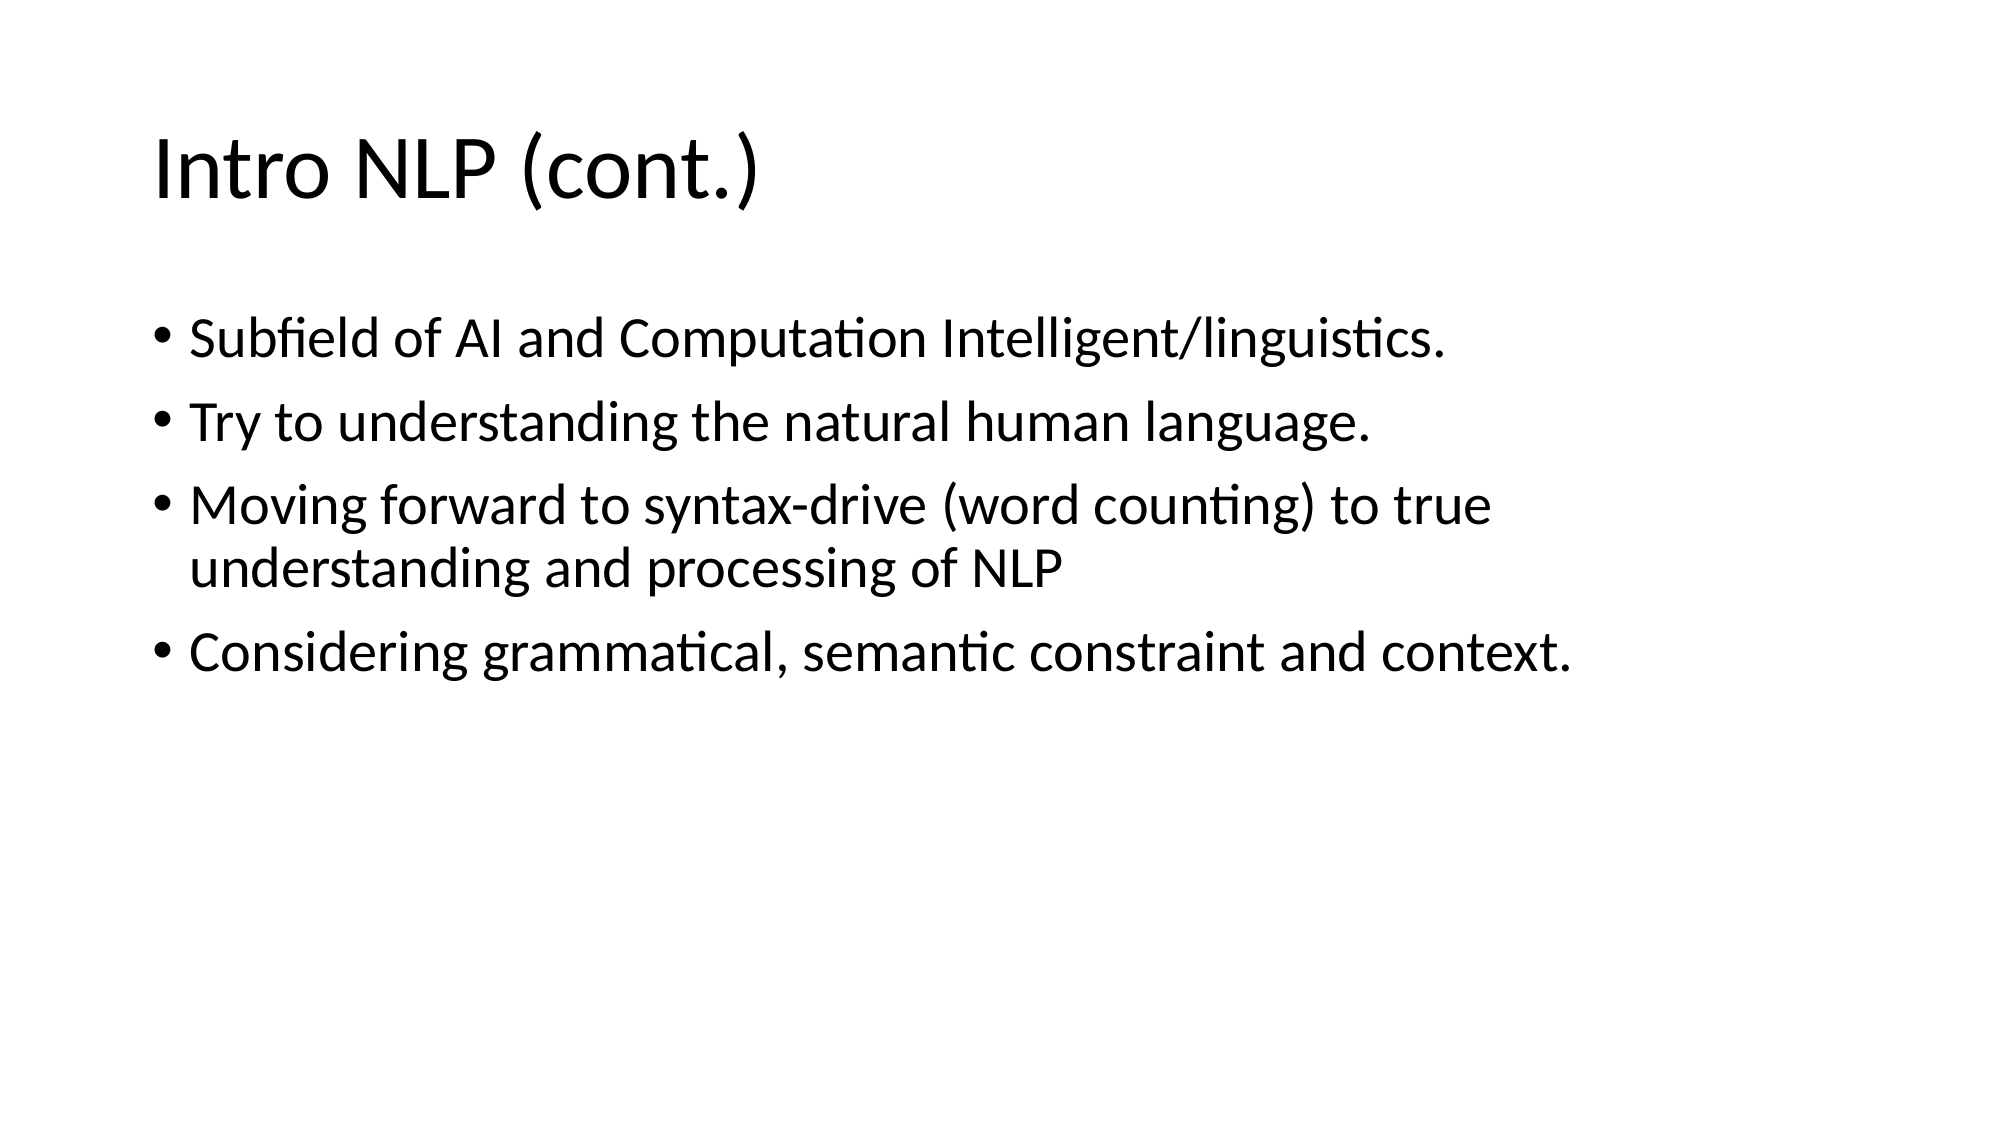

# Intro NLP (cont.)
Subfield of AI and Computation Intelligent/linguistics.
Try to understanding the natural human language.
Moving forward to syntax-drive (word counting) to true understanding and processing of NLP
Considering grammatical, semantic constraint and context.